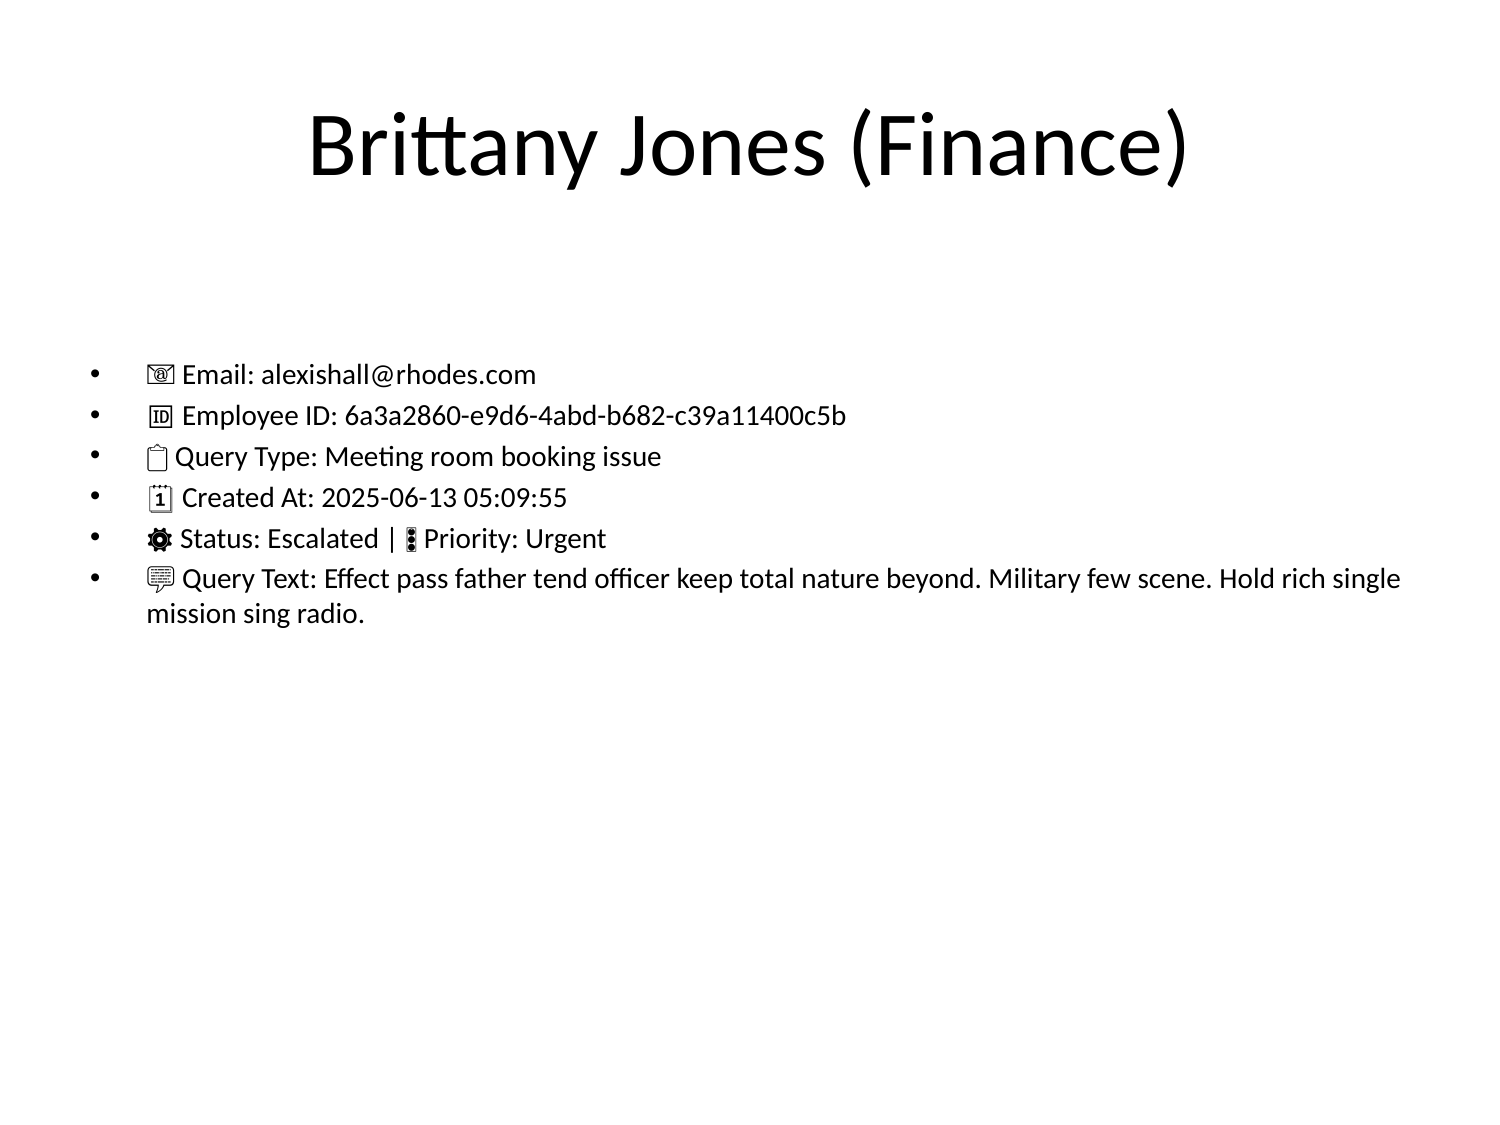

# Brittany Jones (Finance)

📧 Email: alexishall@rhodes.com
🆔 Employee ID: 6a3a2860-e9d6-4abd-b682-c39a11400c5b
📋 Query Type: Meeting room booking issue
🗓 Created At: 2025-06-13 05:09:55
⚙ Status: Escalated | 🚦 Priority: Urgent
💬 Query Text: Effect pass father tend officer keep total nature beyond. Military few scene. Hold rich single mission sing radio.